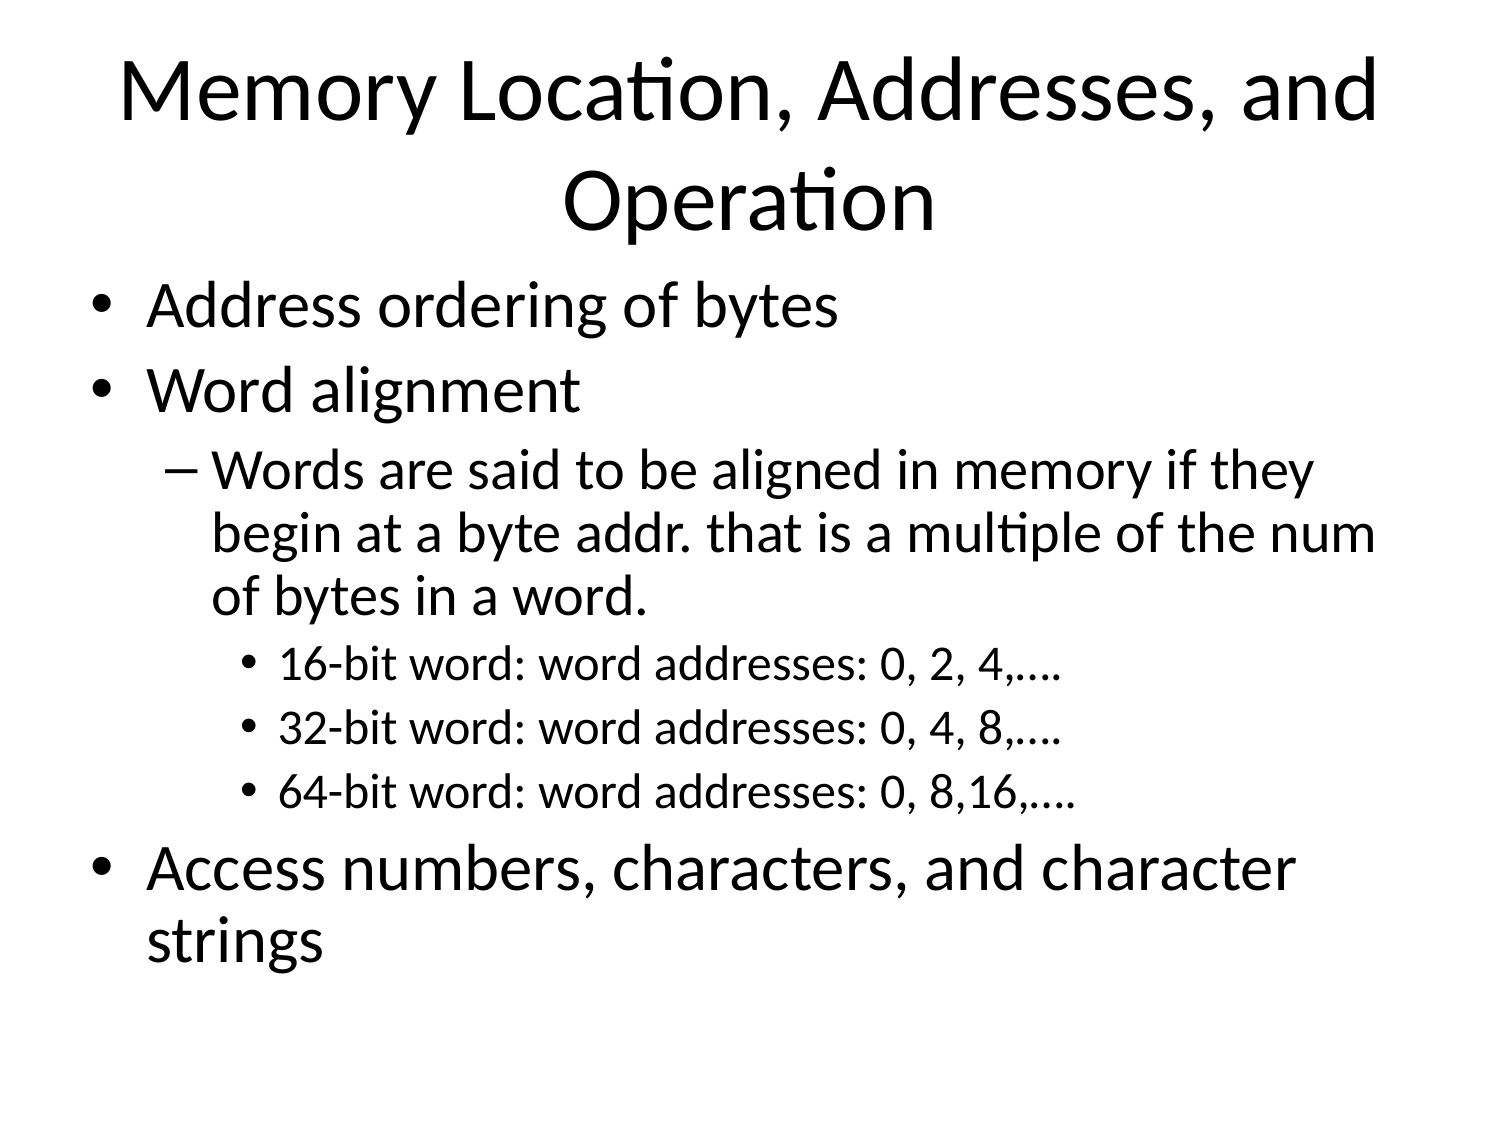

# Memory Location, Addresses, and Operation
Address ordering of bytes
Word alignment
Words are said to be aligned in memory if they begin at a byte addr. that is a multiple of the num of bytes in a word.
16-bit word: word addresses: 0, 2, 4,….
32-bit word: word addresses: 0, 4, 8,….
64-bit word: word addresses: 0, 8,16,….
Access numbers, characters, and character strings